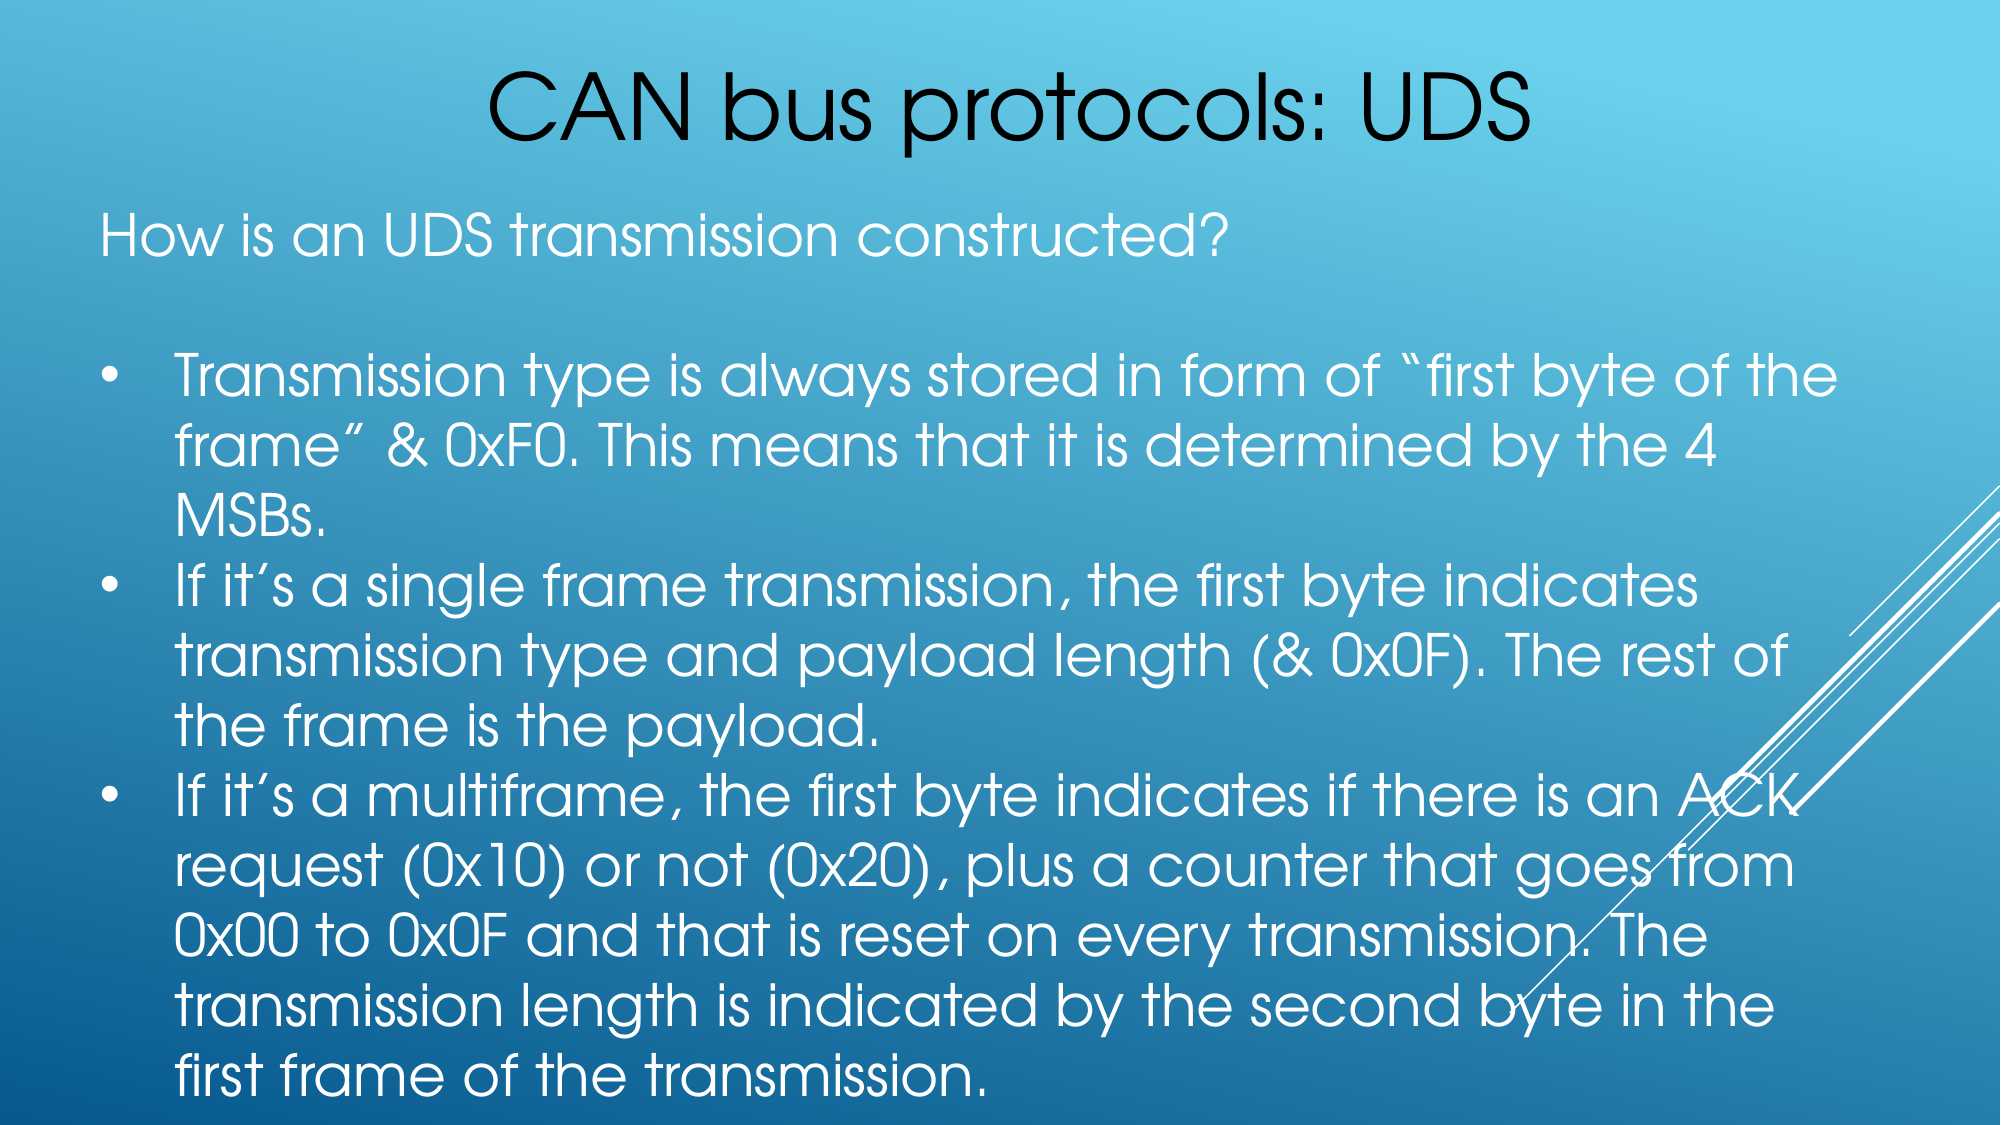

CAN bus protocols: UDS
How is an UDS transmission constructed?

Transmission type is always stored in form of “first byte of the frame” & 0xF0. This means that it is determined by the 4 MSBs.
If it’s a single frame transmission, the first byte indicates transmission type and payload length (& 0x0F). The rest of the frame is the payload.
If it’s a multiframe, the first byte indicates if there is an ACK request (0x10) or not (0x20), plus a counter that goes from 0x00 to 0x0F and that is reset on every transmission. The transmission length is indicated by the second byte in the first frame of the transmission.